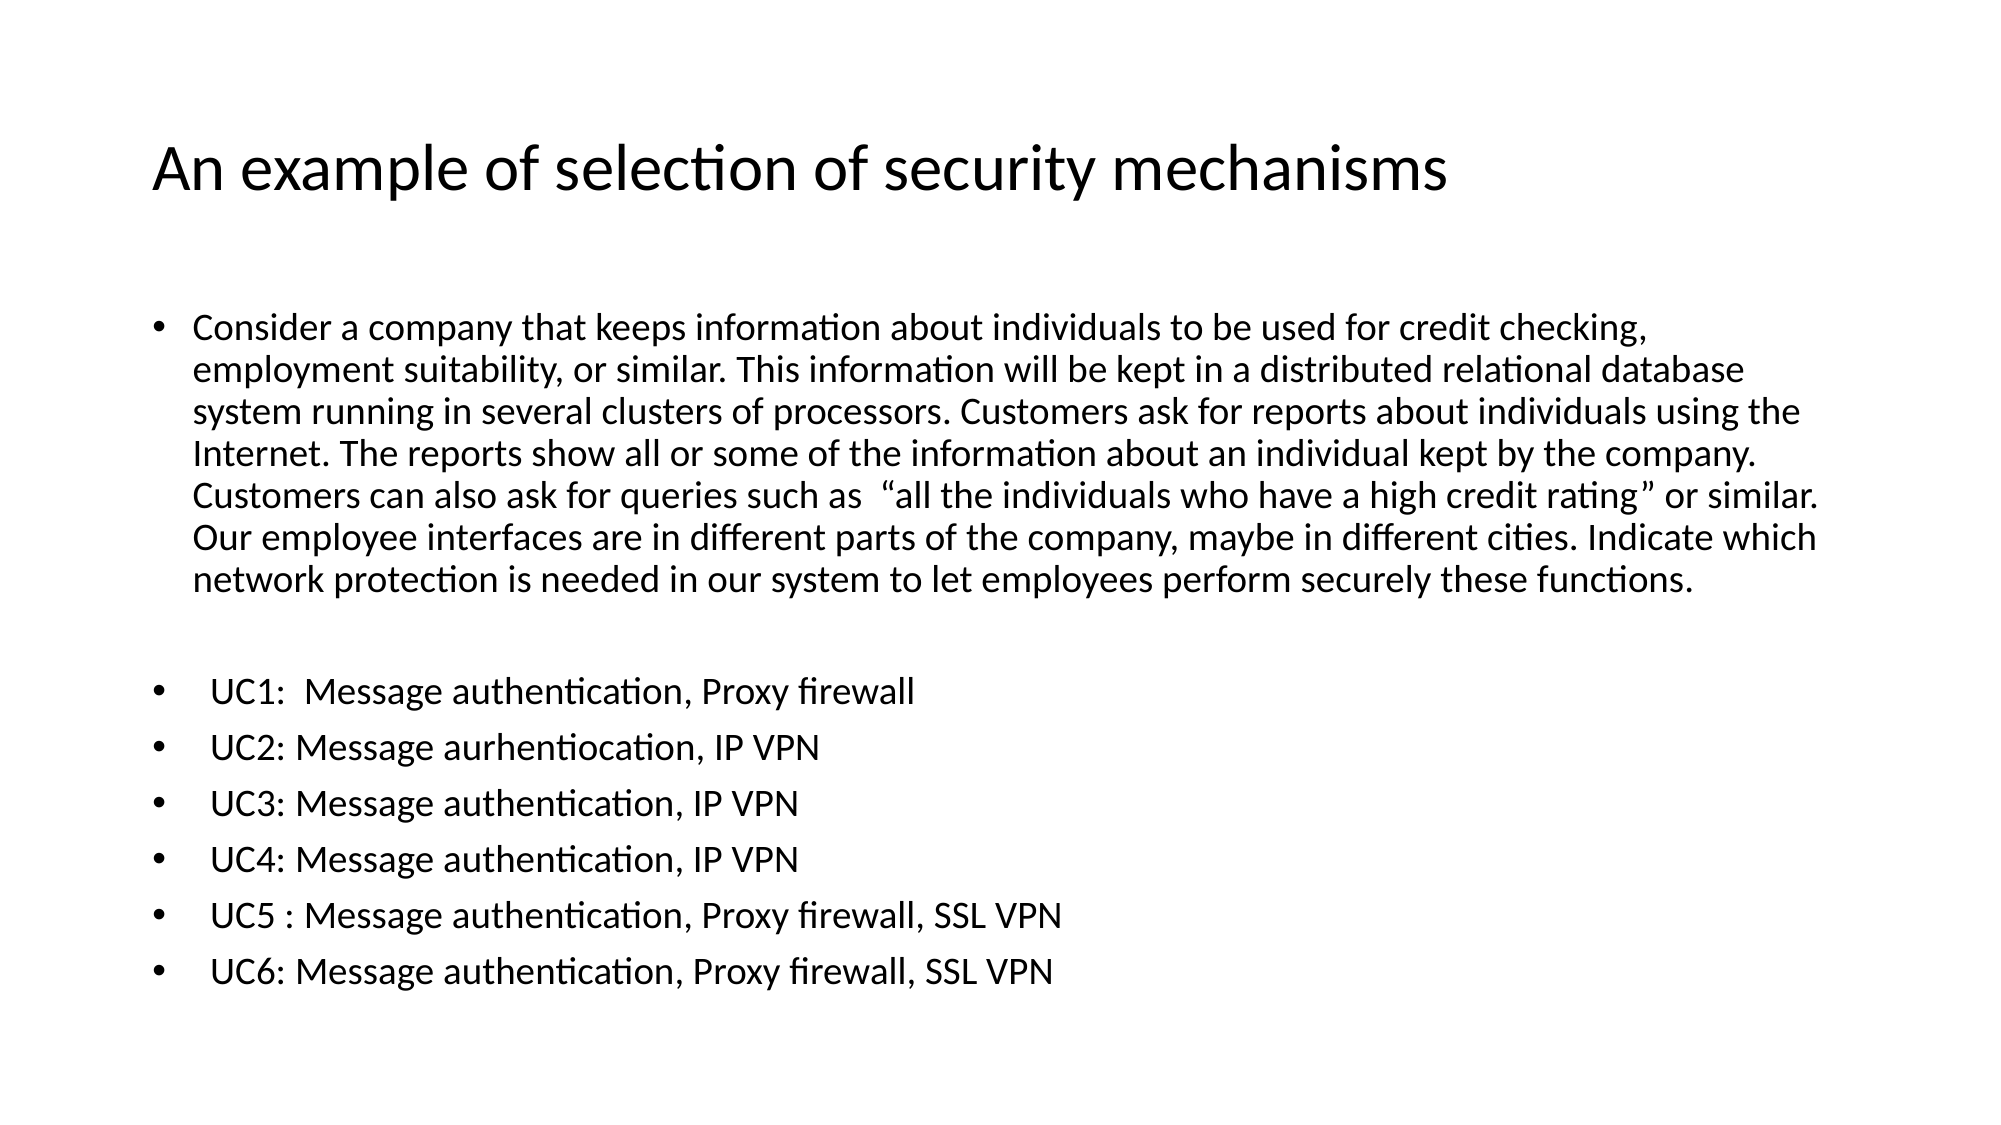

# An example of selection of security mechanisms
Consider a company that keeps information about individuals to be used for credit checking, employment suitability, or similar. This information will be kept in a distributed relational database system running in several clusters of processors. Customers ask for reports about individuals using the Internet. The reports show all or some of the information about an individual kept by the company. Customers can also ask for queries such as  “all the individuals who have a high credit rating” or similar.
Our employee interfaces are in different parts of the company, maybe in different cities. Indicate which network protection is needed in our system to let employees perform securely these functions.

  UC1:  Message authentication, Proxy firewall
  UC2: Message aurhentiocation, IP VPN
  UC3: Message authentication, IP VPN
  UC4: Message authentication, IP VPN
  UC5 : Message authentication, Proxy firewall, SSL VPN
  UC6: Message authentication, Proxy firewall, SSL VPN